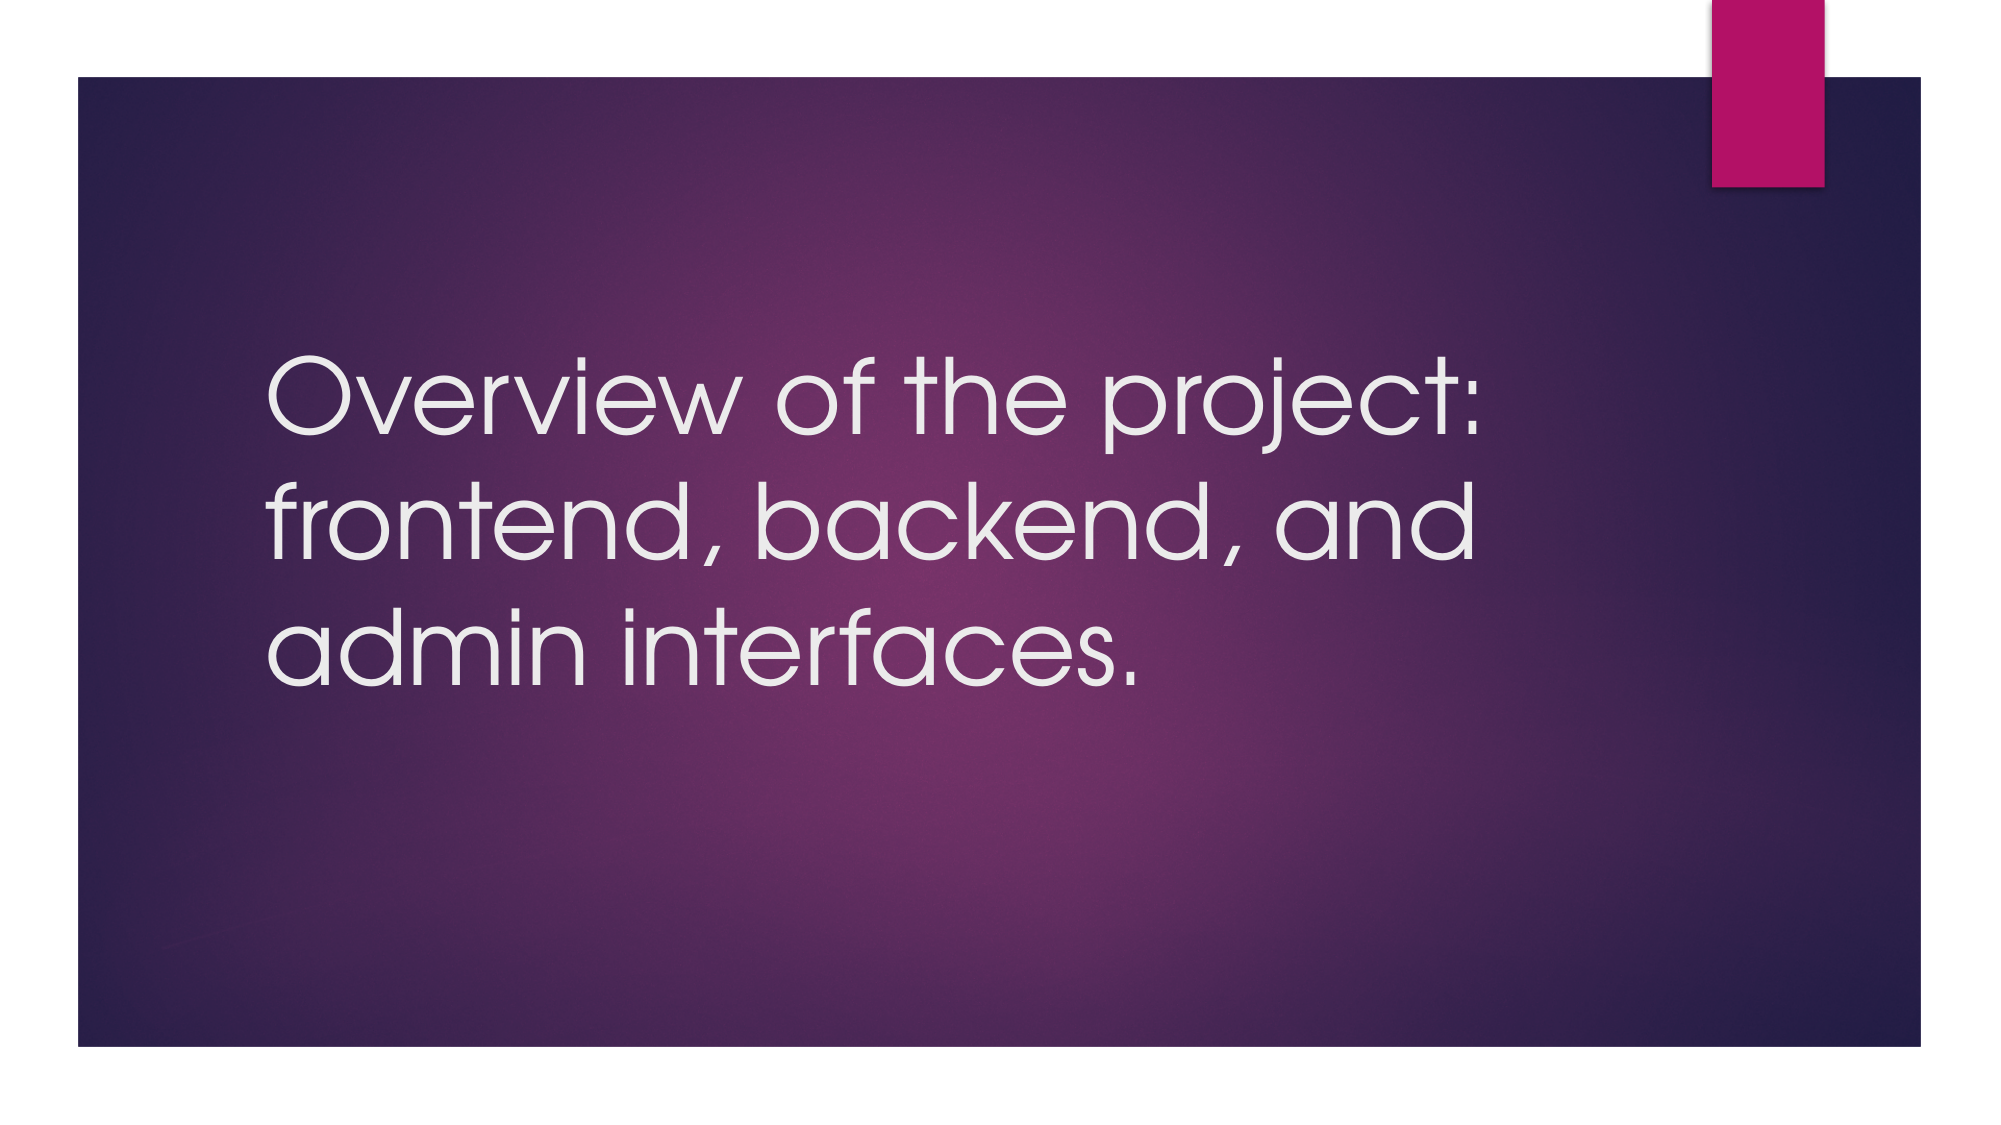

# Overview of the project: frontend, backend, and admin interfaces.